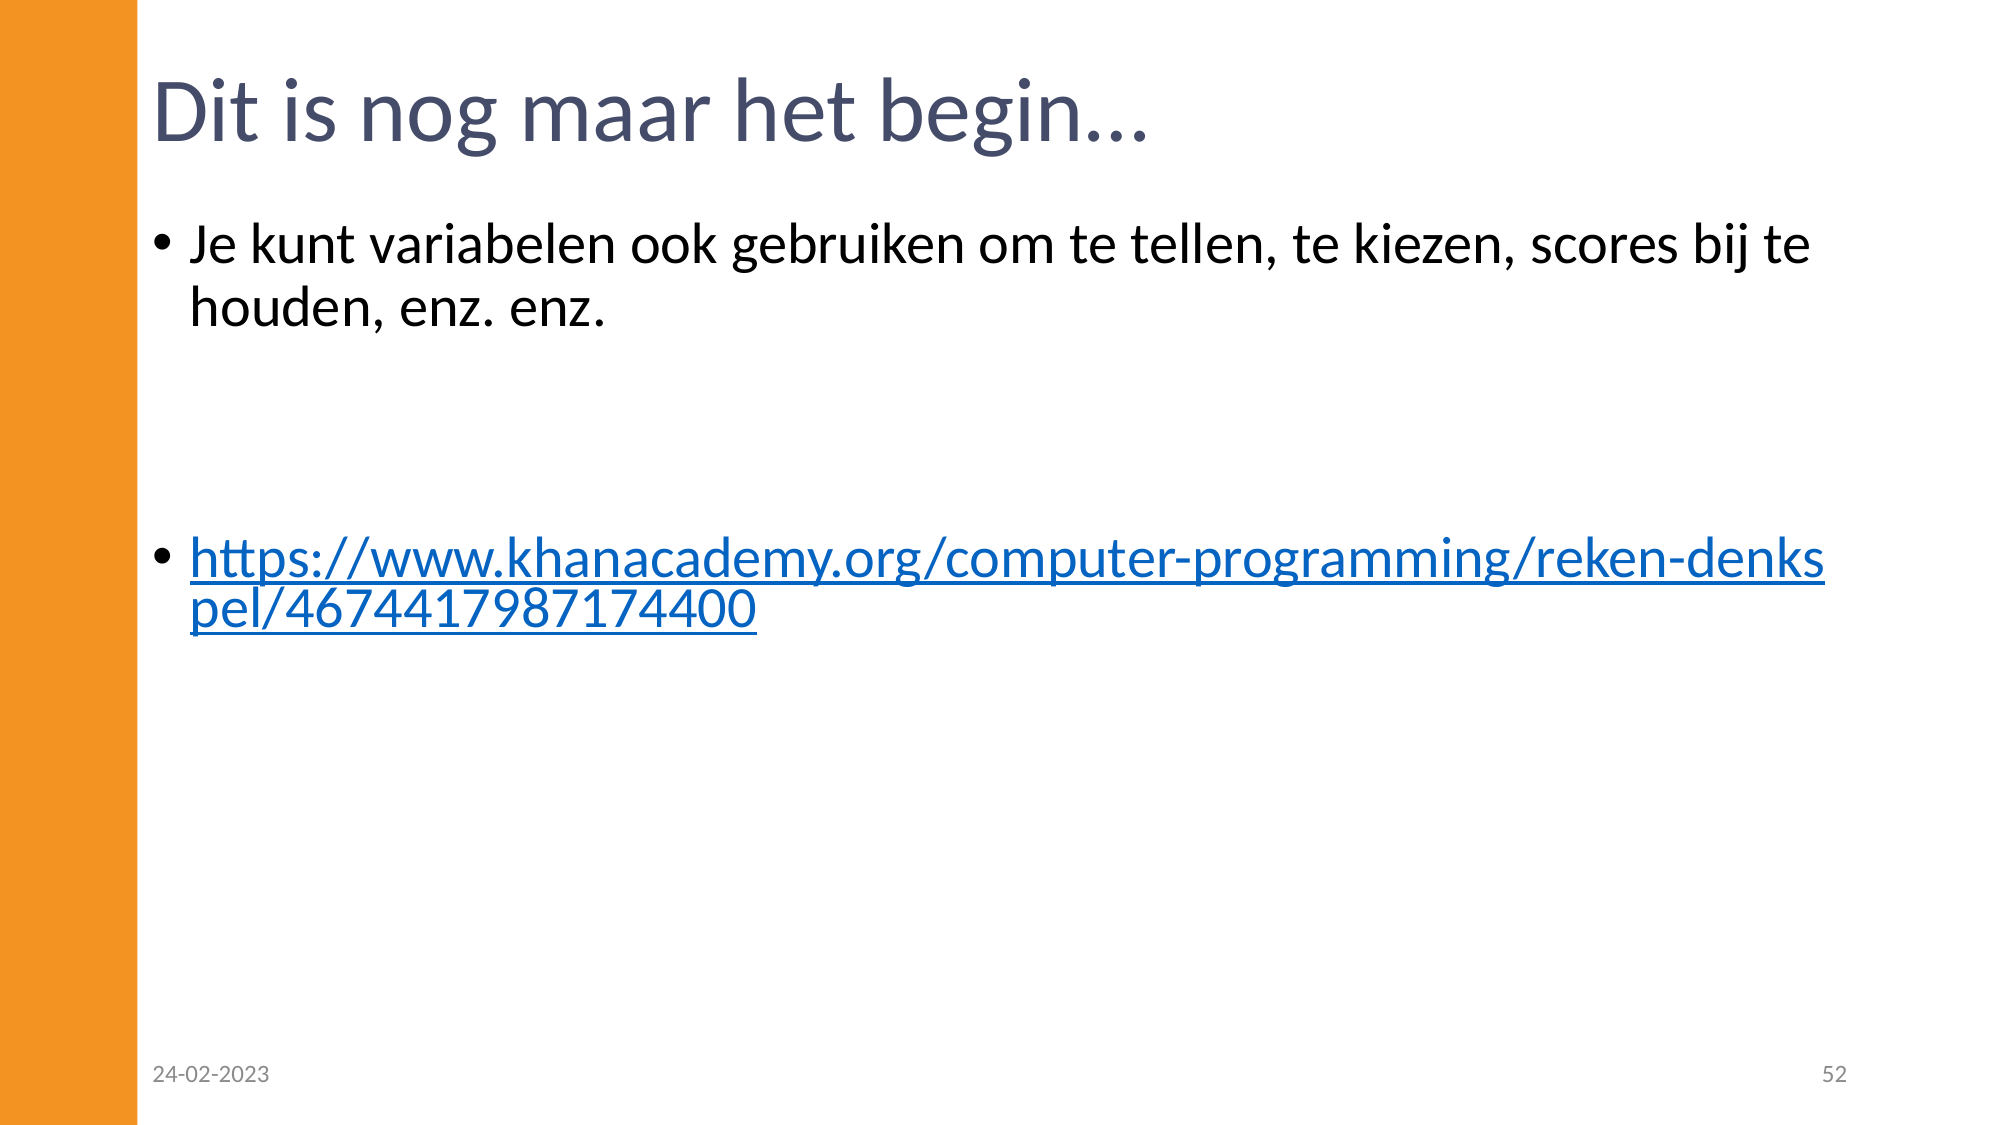

# Dit is nog maar het begin…
Je kunt variabelen ook gebruiken om te tellen, te kiezen, scores bij te houden, enz. enz.

https://www.khanacademy.org/computer-programming/reken-denkspel/4674417987174400

24-02-2023

52